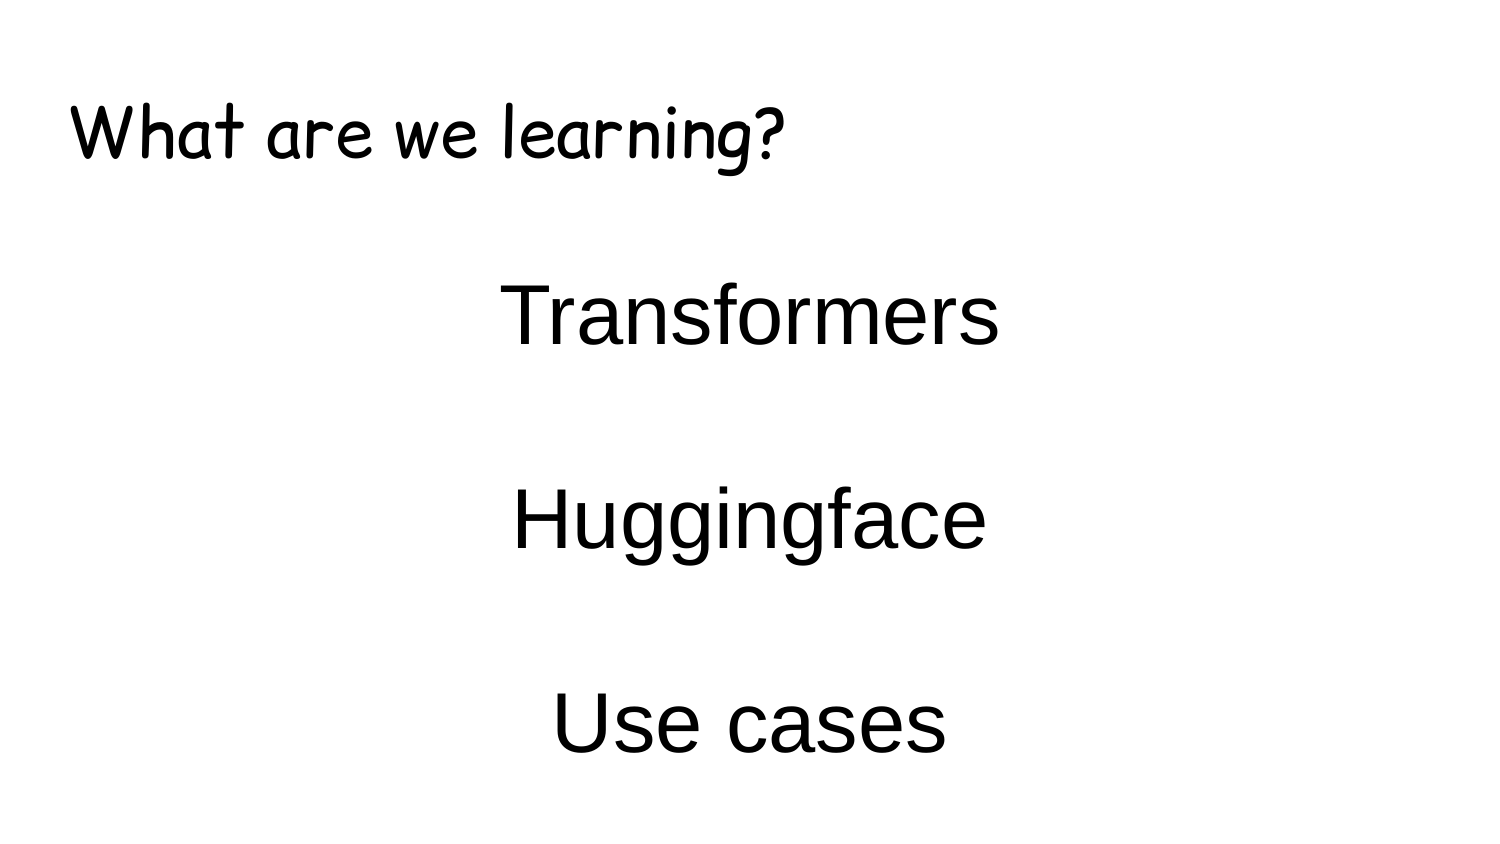

What are we learning?
# Transformers

Huggingface

Use cases